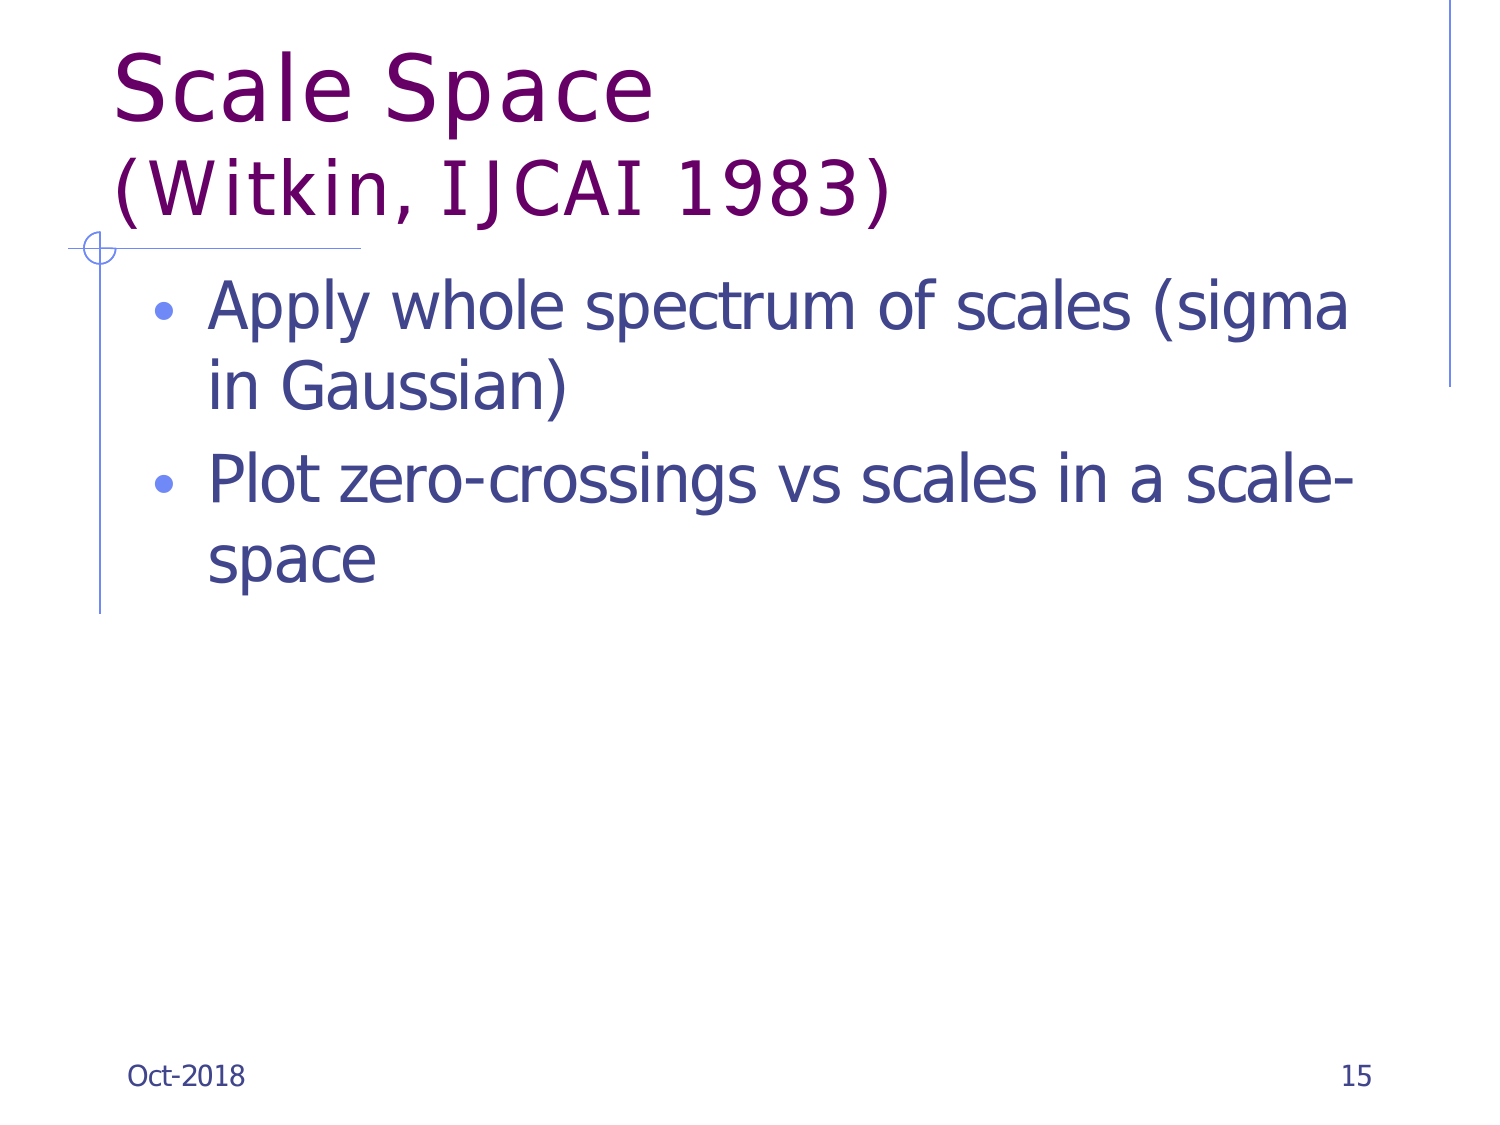

# Scale Space (Witkin, IJCAI 1983)
Apply whole spectrum of scales (sigma in Gaussian)
Plot zero-crossings vs scales in a scale-space
Oct-2018
15